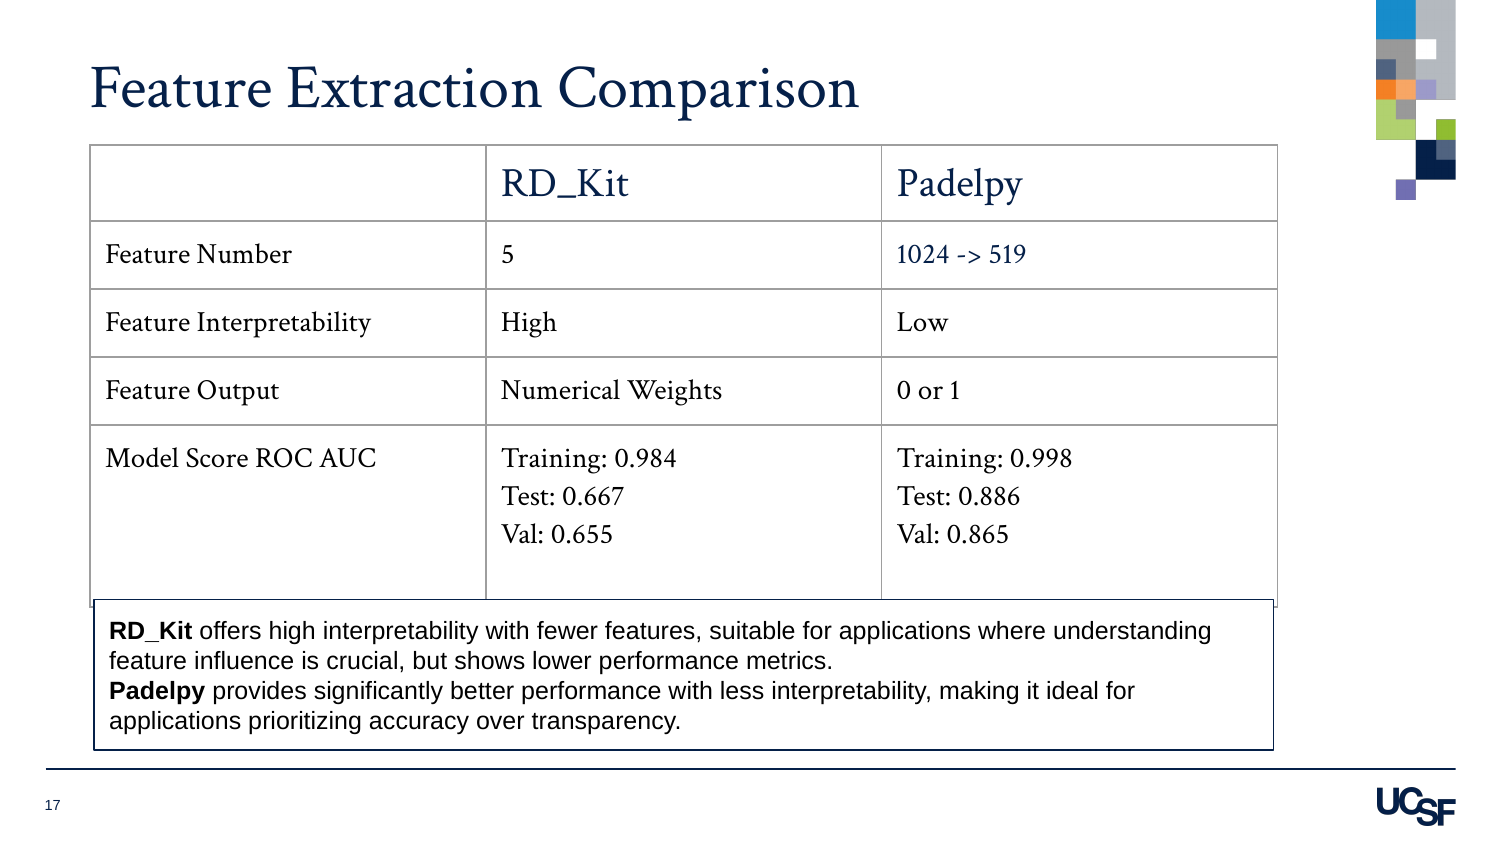

# Feature Extraction Comparison
|  | RD\_Kit | Padelpy |
| --- | --- | --- |
| Feature Number | 5 | 1024 -> 519 |
| Feature Interpretability | High | Low |
| Feature Output | Numerical Weights | 0 or 1 |
| Model Score ROC AUC | Training: 0.984 Test: 0.667 Val: 0.655 | Training: 0.998 Test: 0.886 Val: 0.865 |
RD_Kit offers high interpretability with fewer features, suitable for applications where understanding feature influence is crucial, but shows lower performance metrics.
Padelpy provides significantly better performance with less interpretability, making it ideal for applications prioritizing accuracy over transparency.
17